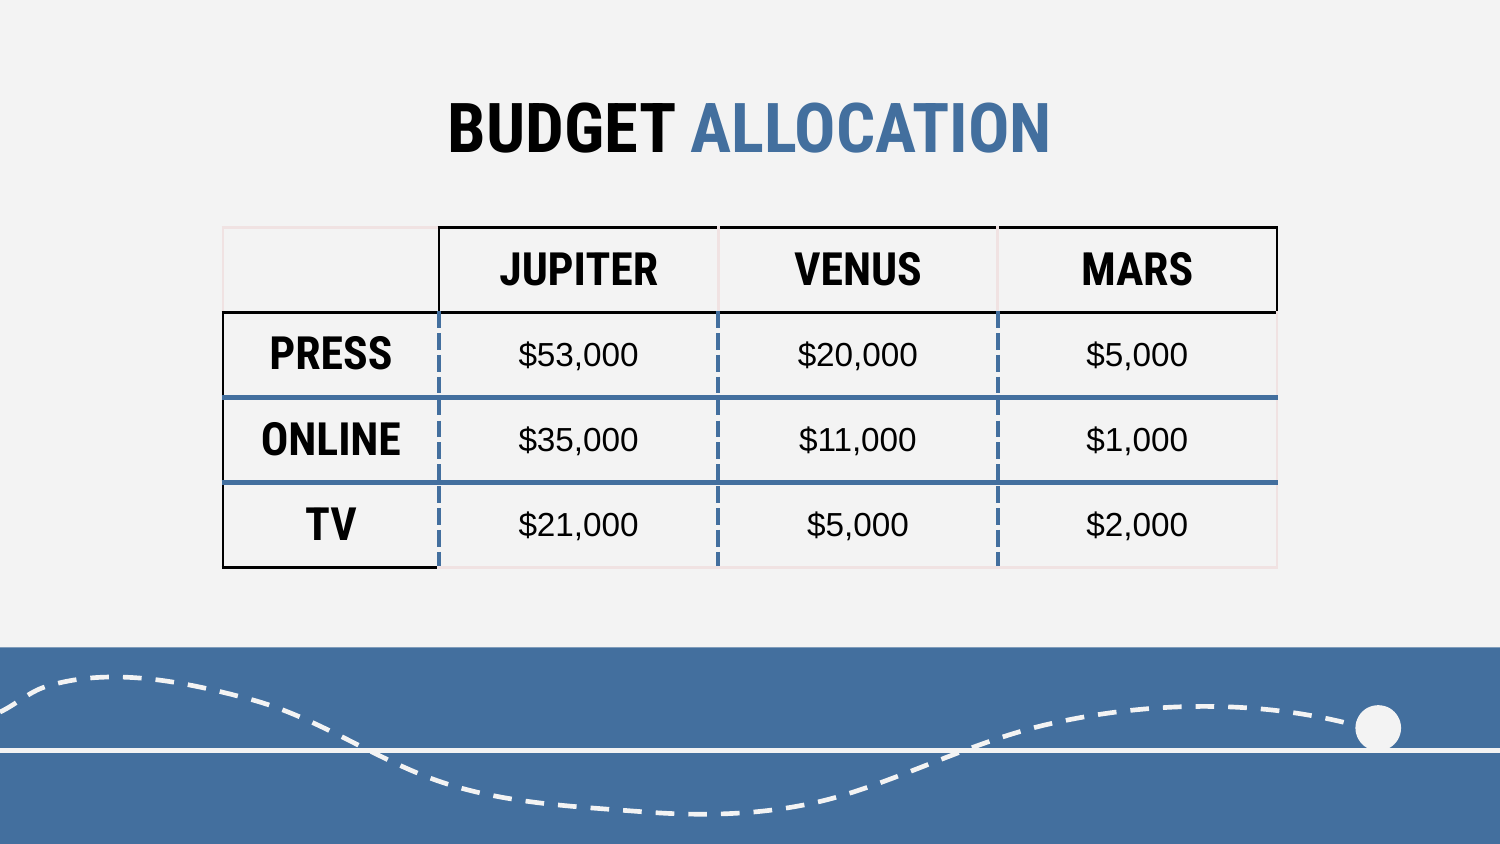

# BUDGET ALLOCATION
|  | JUPITER | VENUS | MARS |
| --- | --- | --- | --- |
| PRESS | $53,000 | $20,000 | $5,000 |
| ONLINE | $35,000 | $11,000 | $1,000 |
| TV | $21,000 | $5,000 | $2,000 |